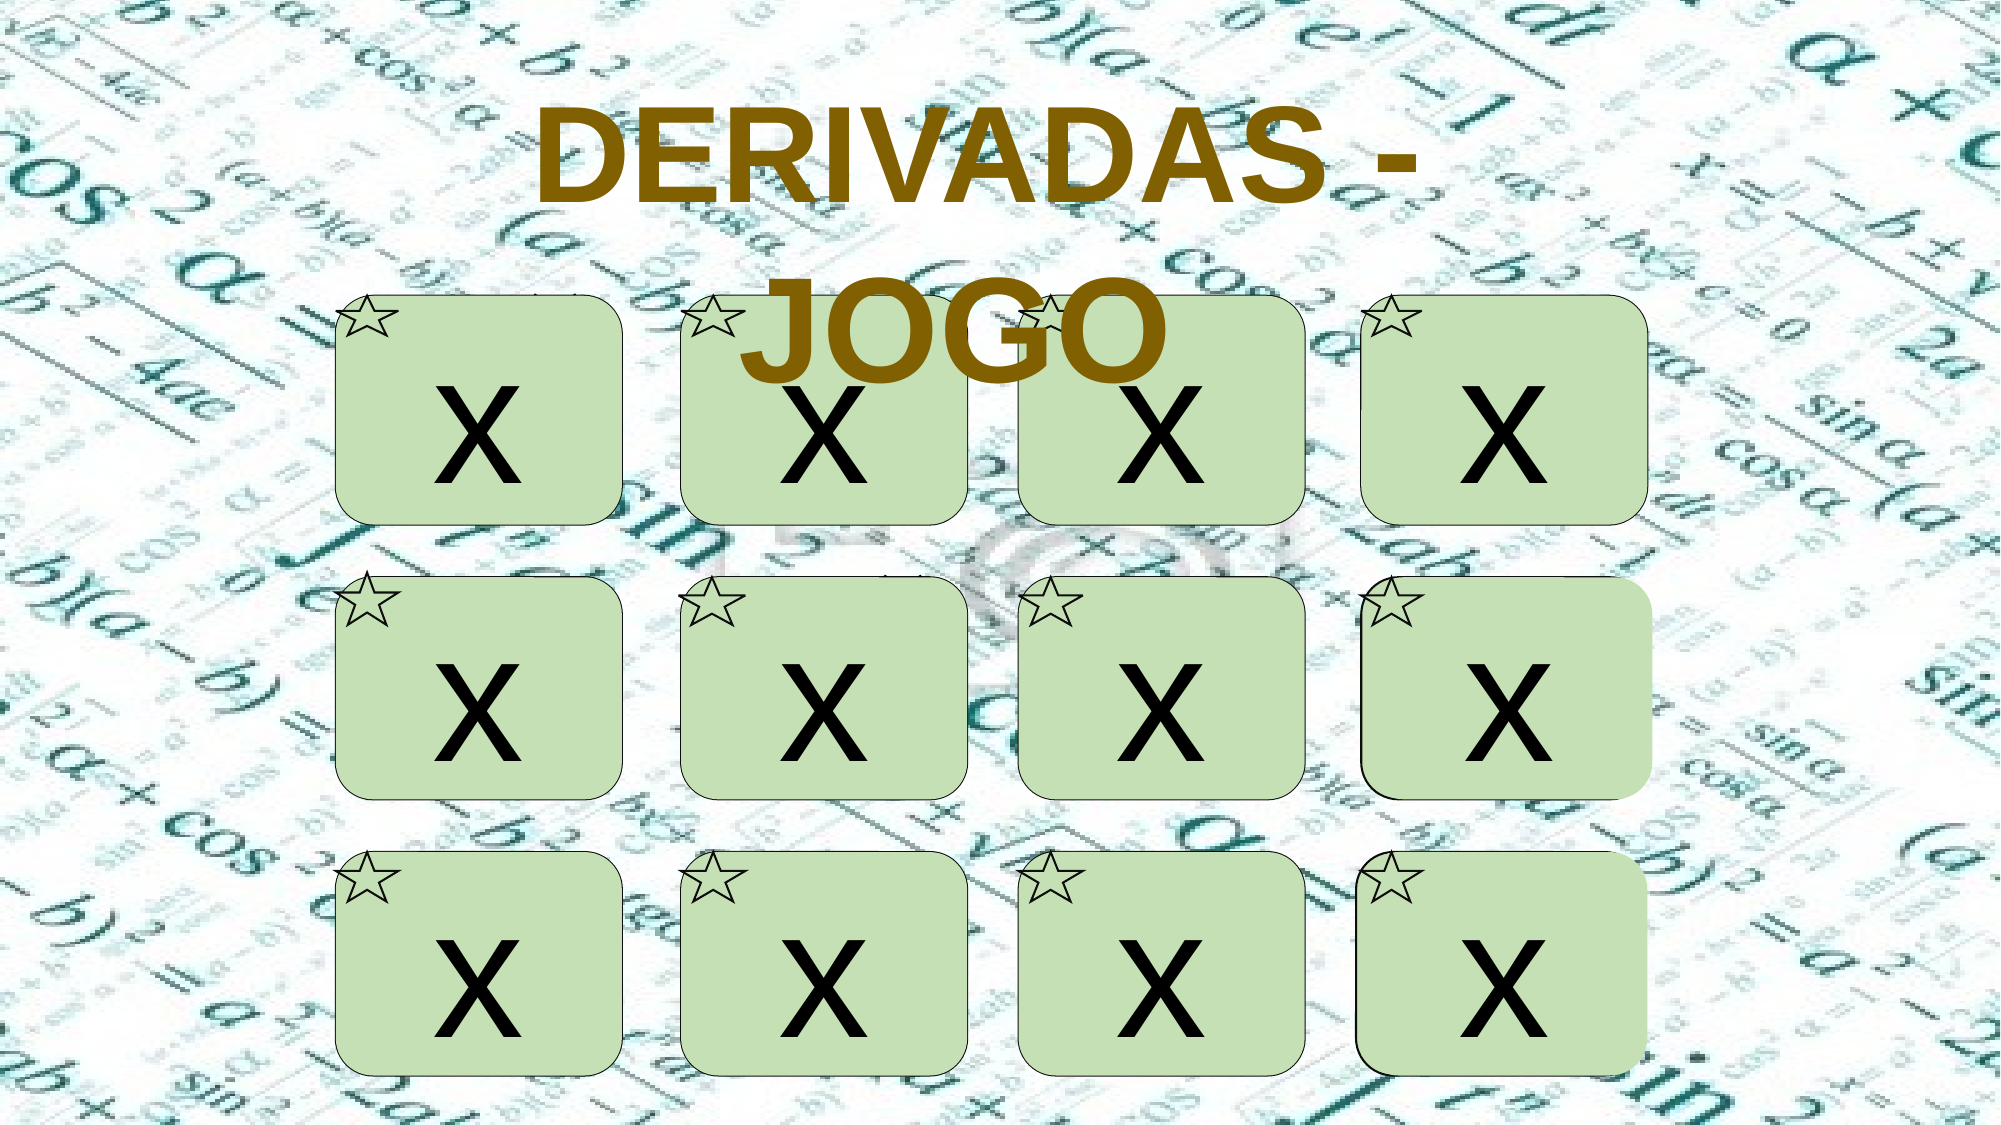

DERIVADAS - JOGO

         f’(a) = - 1/(a+2)²

x
 f’(x) = 4x - 3
x
f(b) = - 6b³
x
       f(a)=1/(a+2)

x

         f’(b) = -18b²

x
f(h) = h² + 3 / h² - 1
x

f’(g) = -1 -2g
x
              f(g) = (3 + g).(2-g)

x

f(x) = 2x² - 3x
f’(h)= -8h/(h²-1)²
x
                f(x) = ax + b/cx + d

x
x

f’(x) = ad-bc/(cx + d)²
x